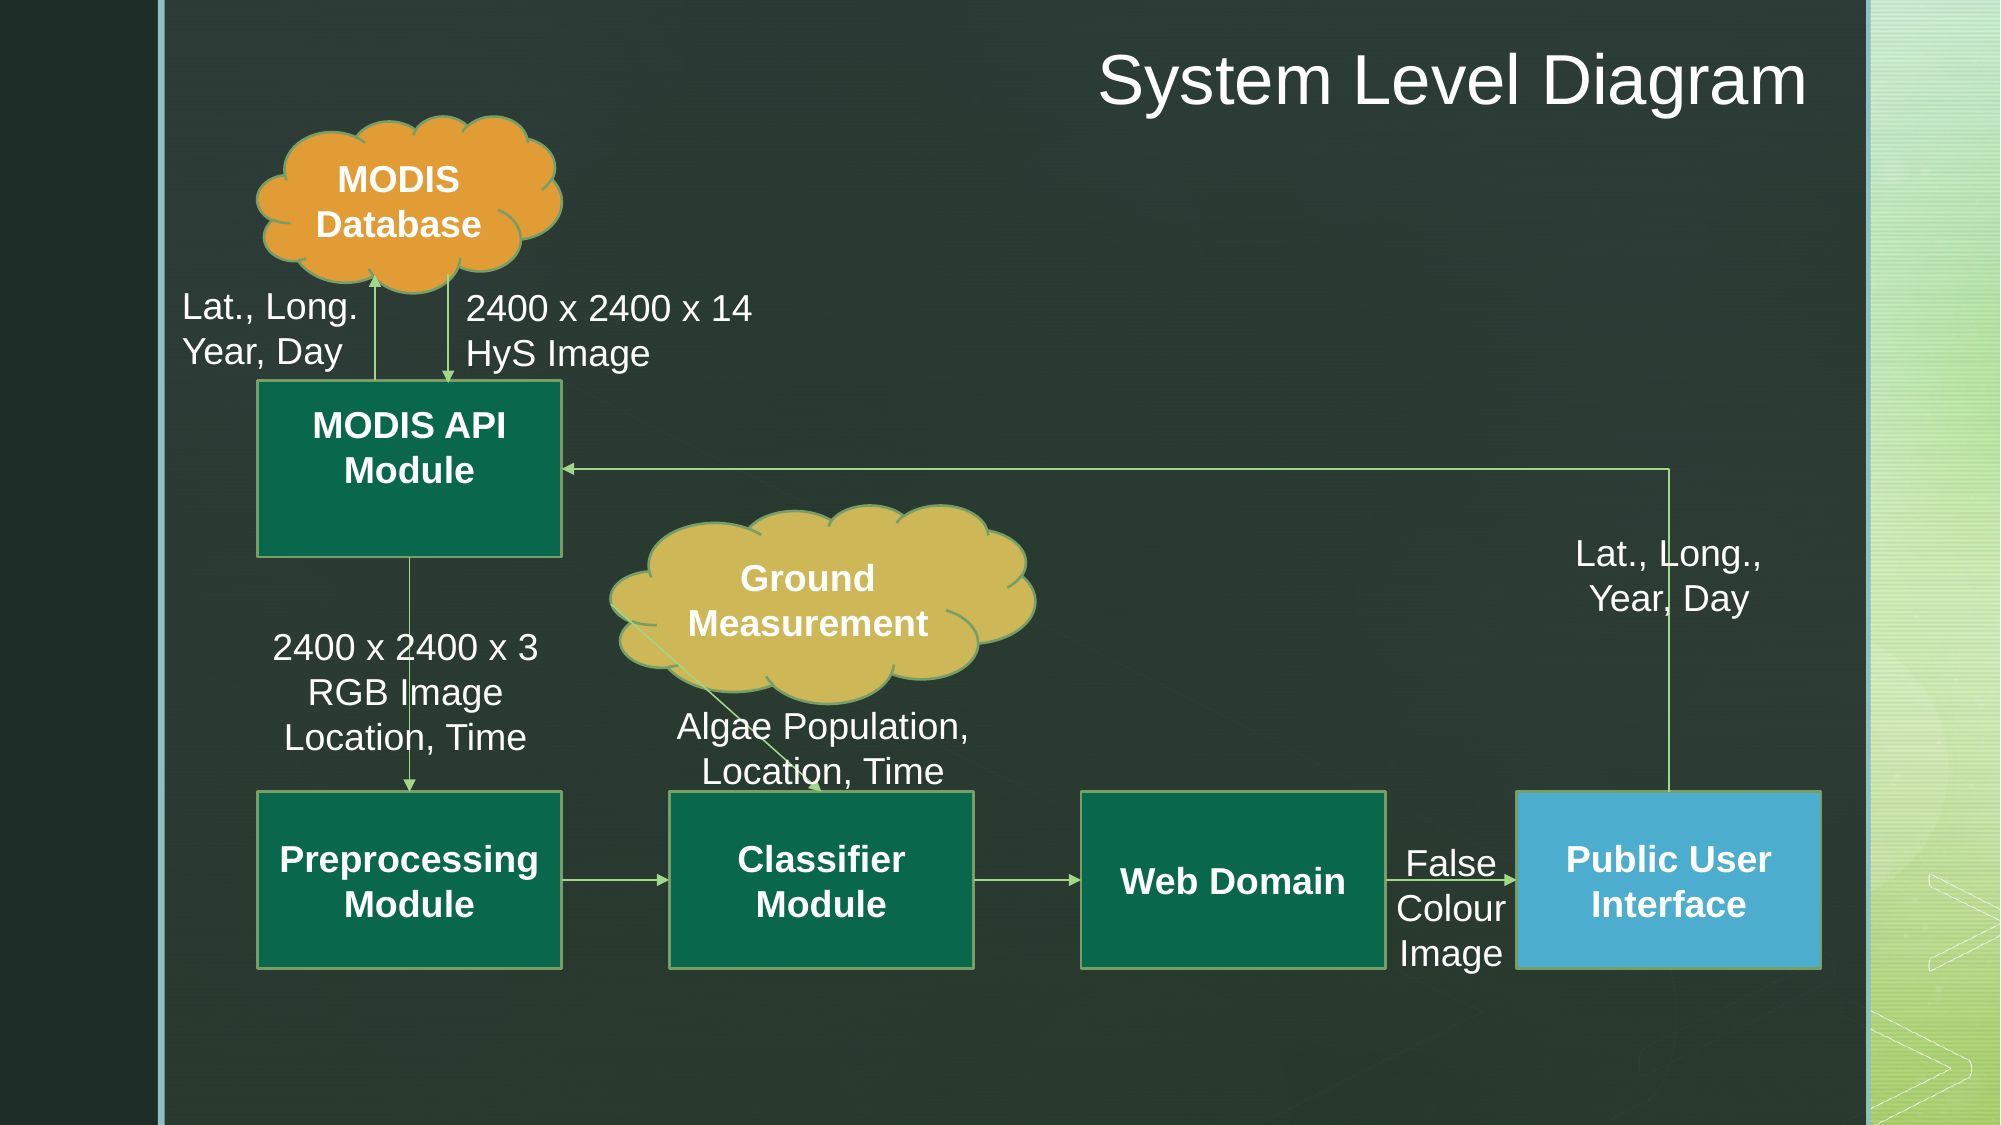

# System Level Diagram
MODIS Database
Lat., Long.
Year, Day
2400 x 2400 x 14
HyS Image
MODIS API Module

Ground Measurement
Lat., Long.,
Year, Day
2400 x 2400 x 3
RGB Image
Location, Time
Algae Population,
Location, Time
Web Domain
Public User Interface
Preprocessing Module
Classifier Module
False
Colour
Image